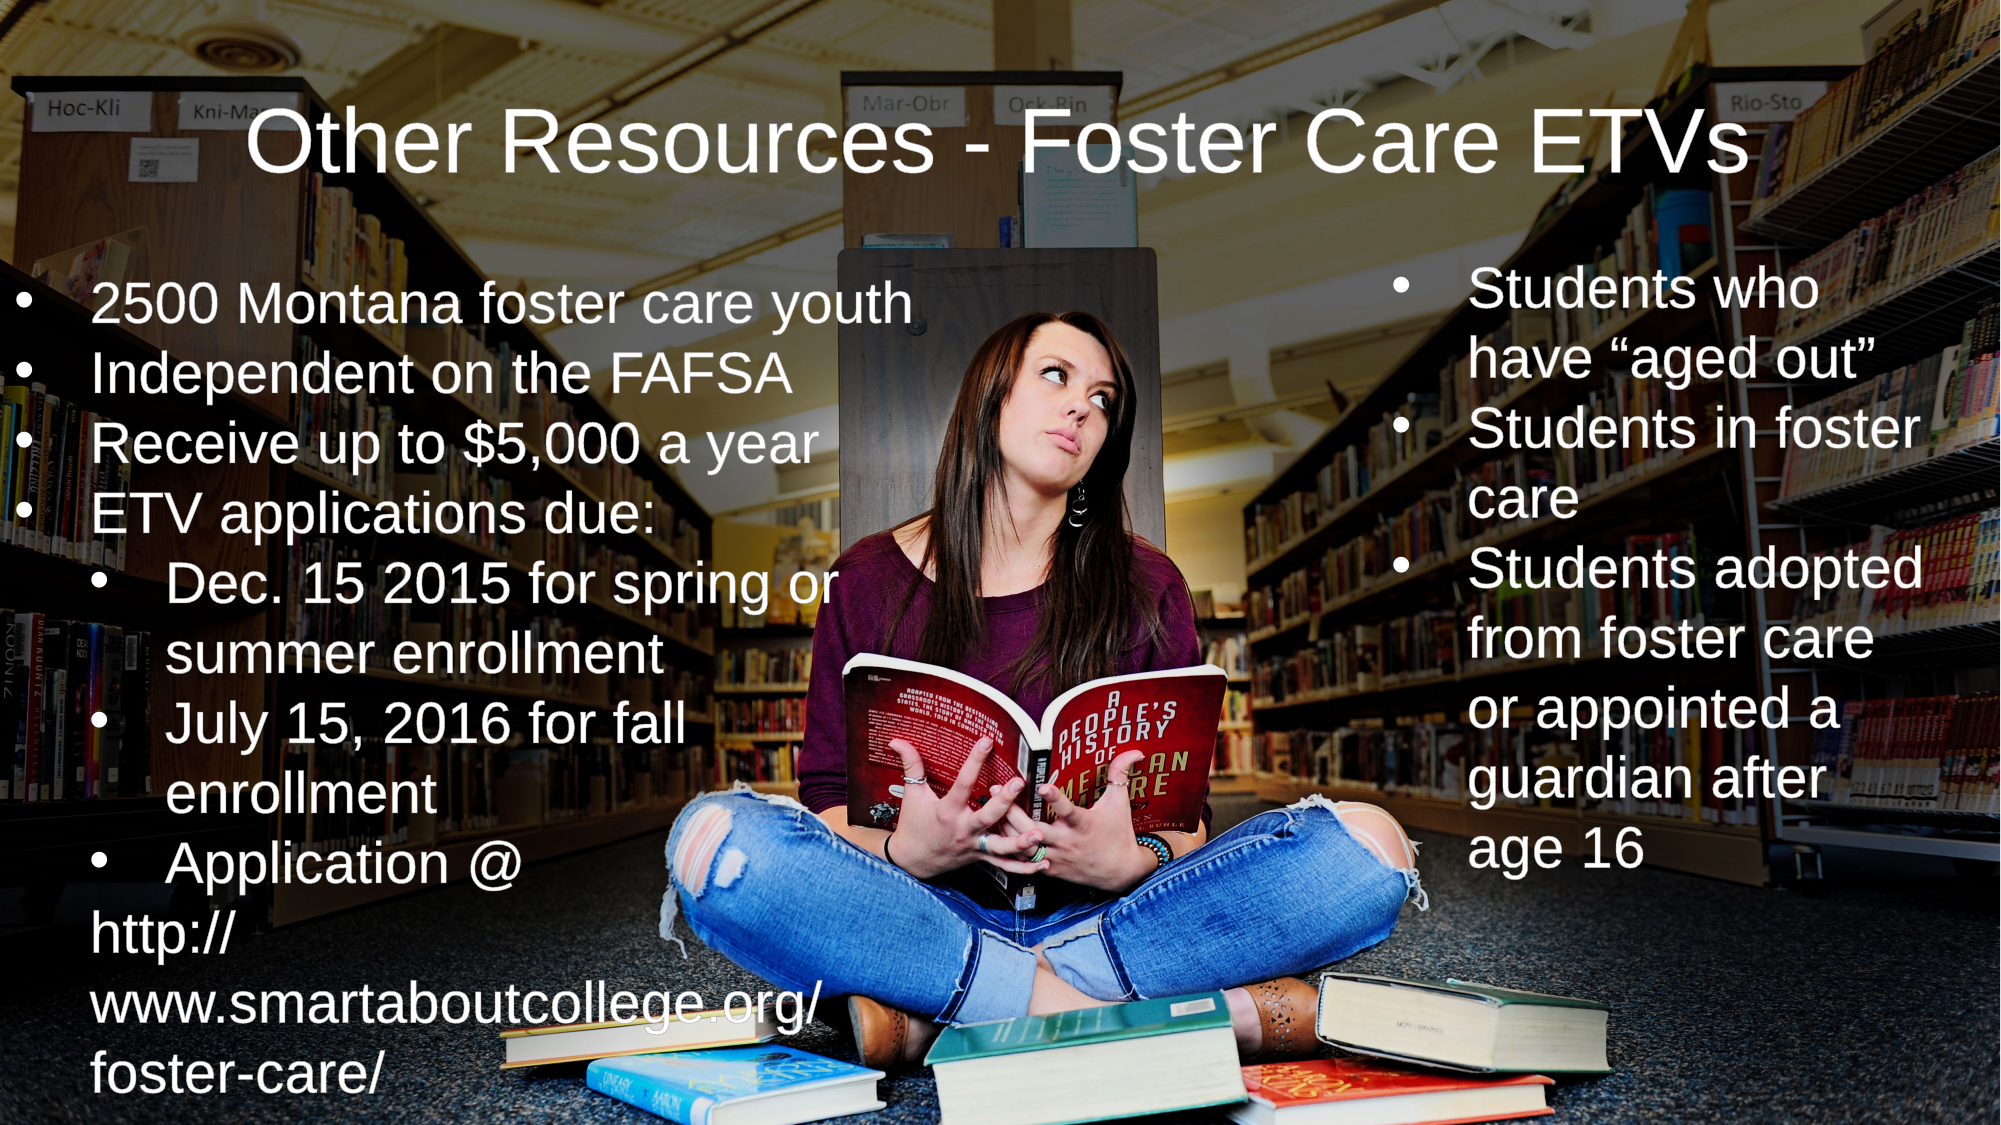

Other Resources - Foster Care ETVs

Students who have “aged out”
Students in foster care
Students adopted from foster care or appointed a guardian after age 16

2500 Montana foster care youth
Independent on the FAFSA
Receive up to $5,000 a year
ETV applications due:
Dec. 15 2015 for spring or summer enrollment
July 15, 2016 for fall enrollment
Application @
http://www.smartaboutcollege.org/foster-care/